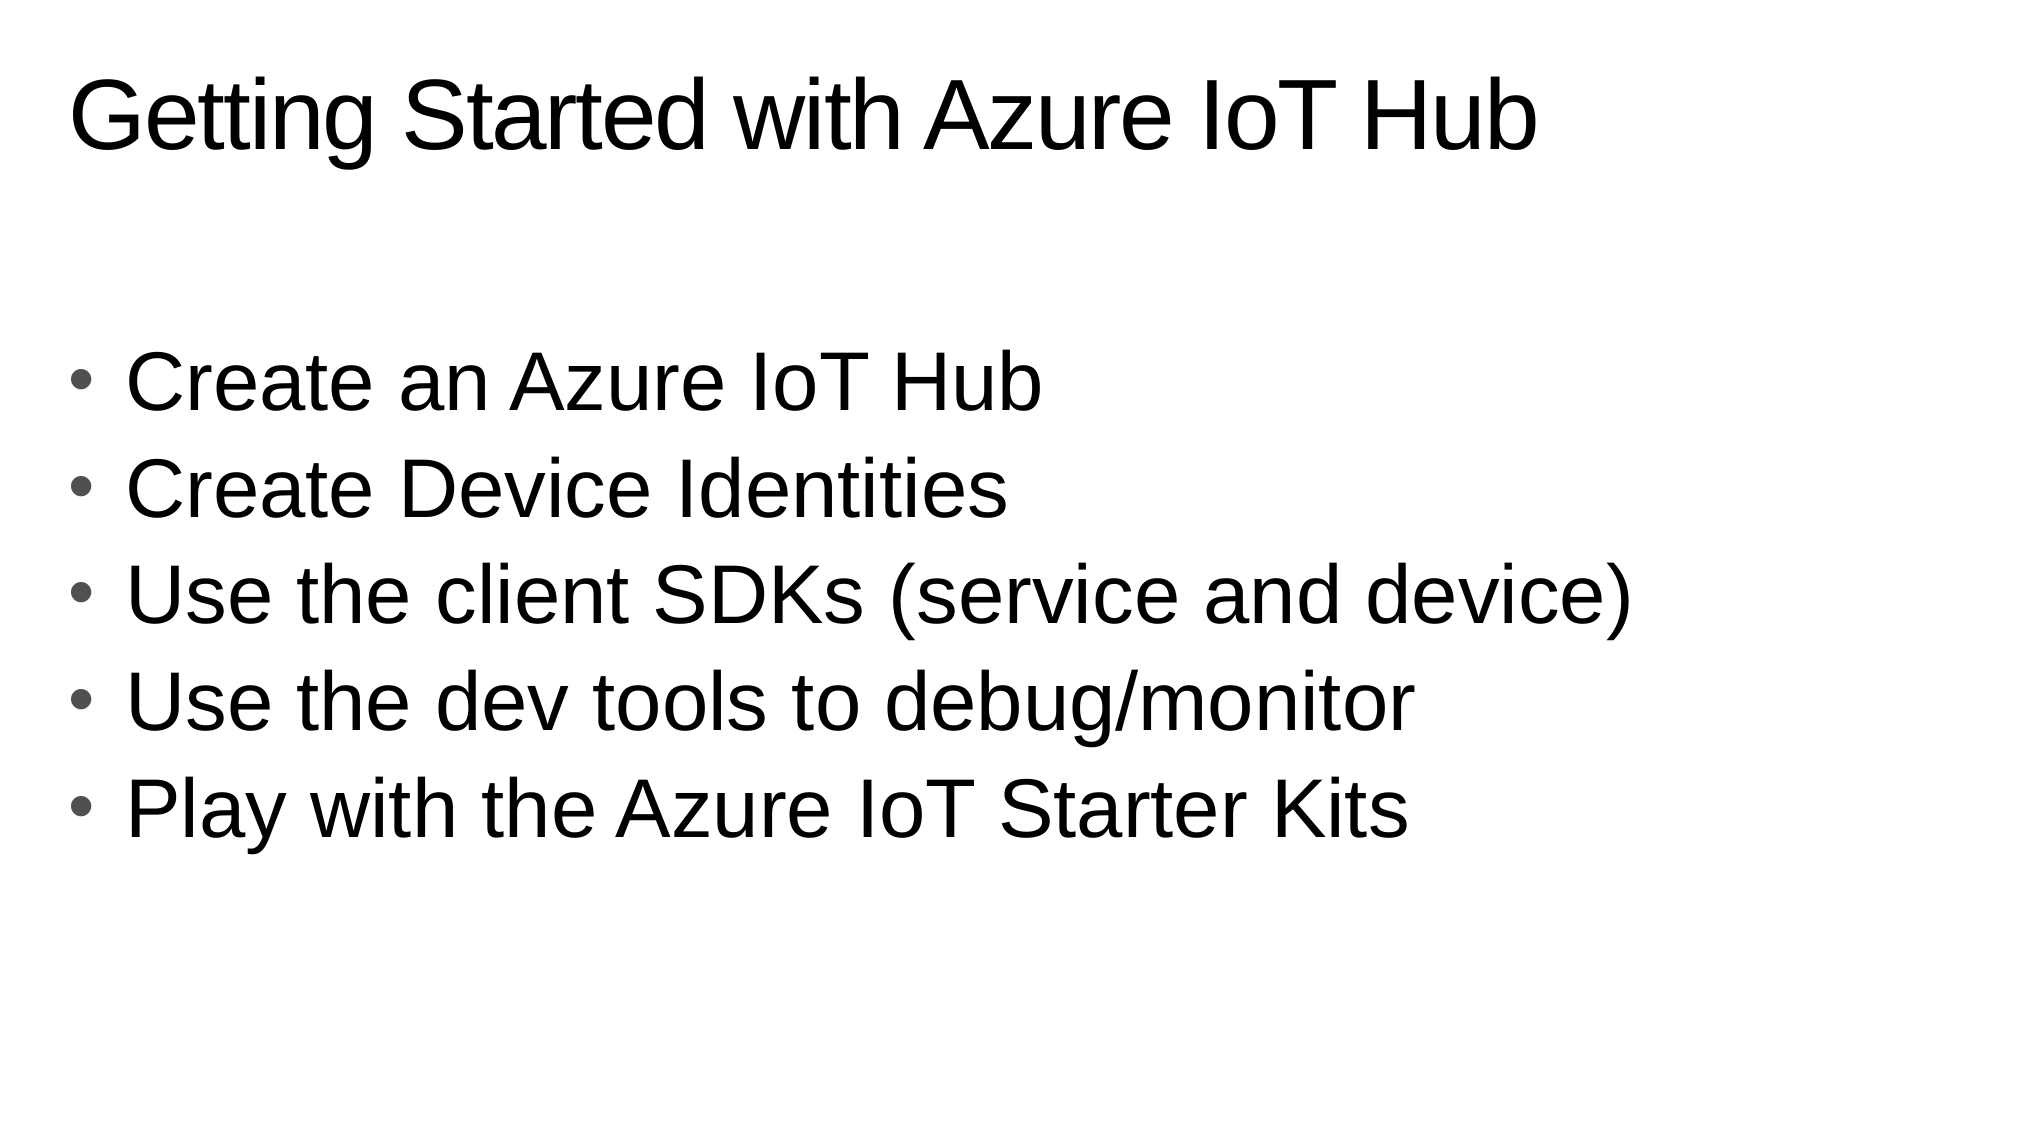

# Getting Started with Azure IoT Hub
Create an Azure IoT Hub
Create Device Identities
Use the client SDKs (service and device)
Use the dev tools to debug/monitor
Play with the Azure IoT Starter Kits